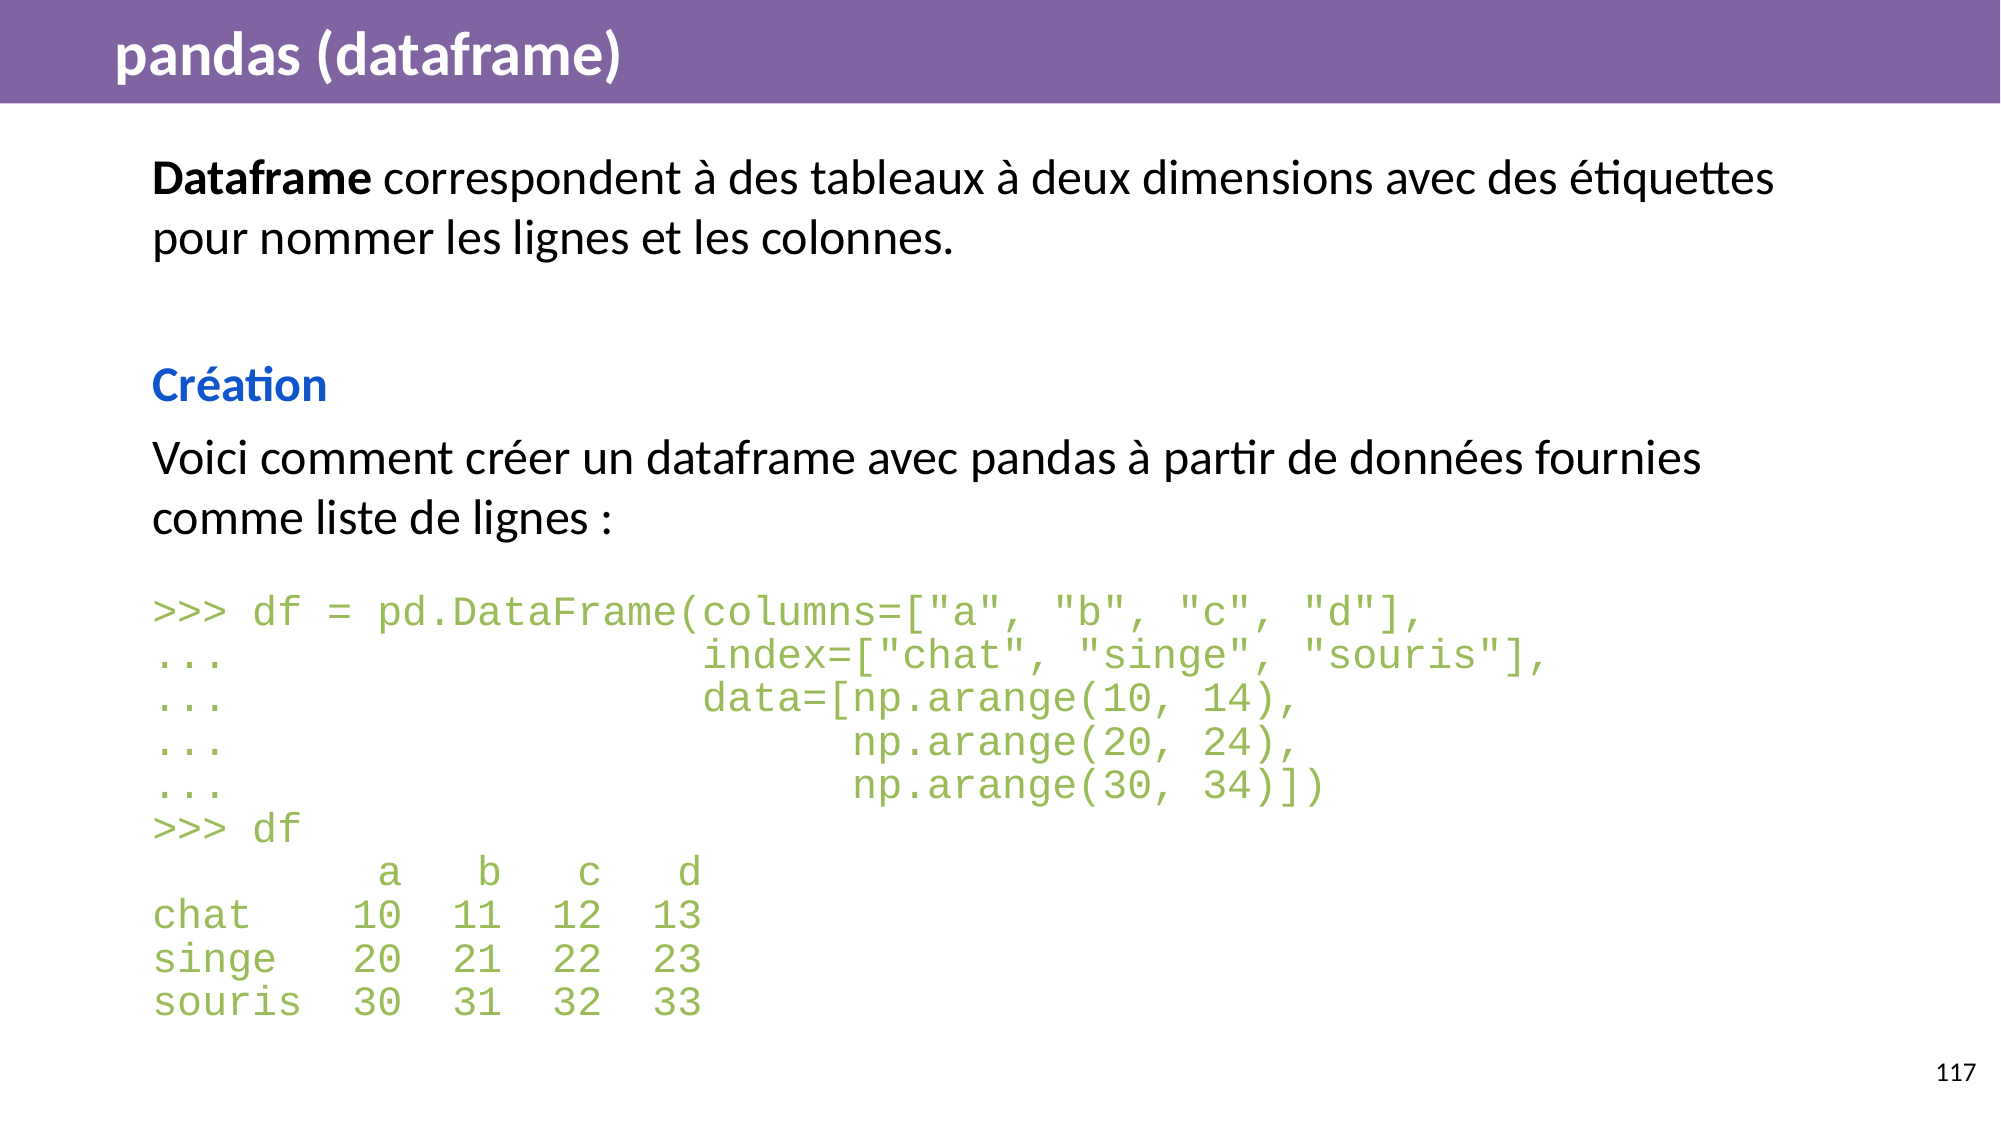

# pandas (dataframe)

Dataframe correspondent à des tableaux à deux dimensions avec des étiquettes pour nommer les lignes et les colonnes.

Création
Voici comment créer un dataframe avec pandas à partir de données fournies comme liste de lignes :

>>> df = pd.DataFrame(columns=["a", "b", "c", "d"],
...                   index=["chat", "singe", "souris"],
...                   data=[np.arange(10, 14),
...                         np.arange(20, 24),
...                         np.arange(30, 34)])
>>> df
         a   b   c   d
chat    10  11  12  13
singe   20  21  22  23
souris  30  31  32  33
117